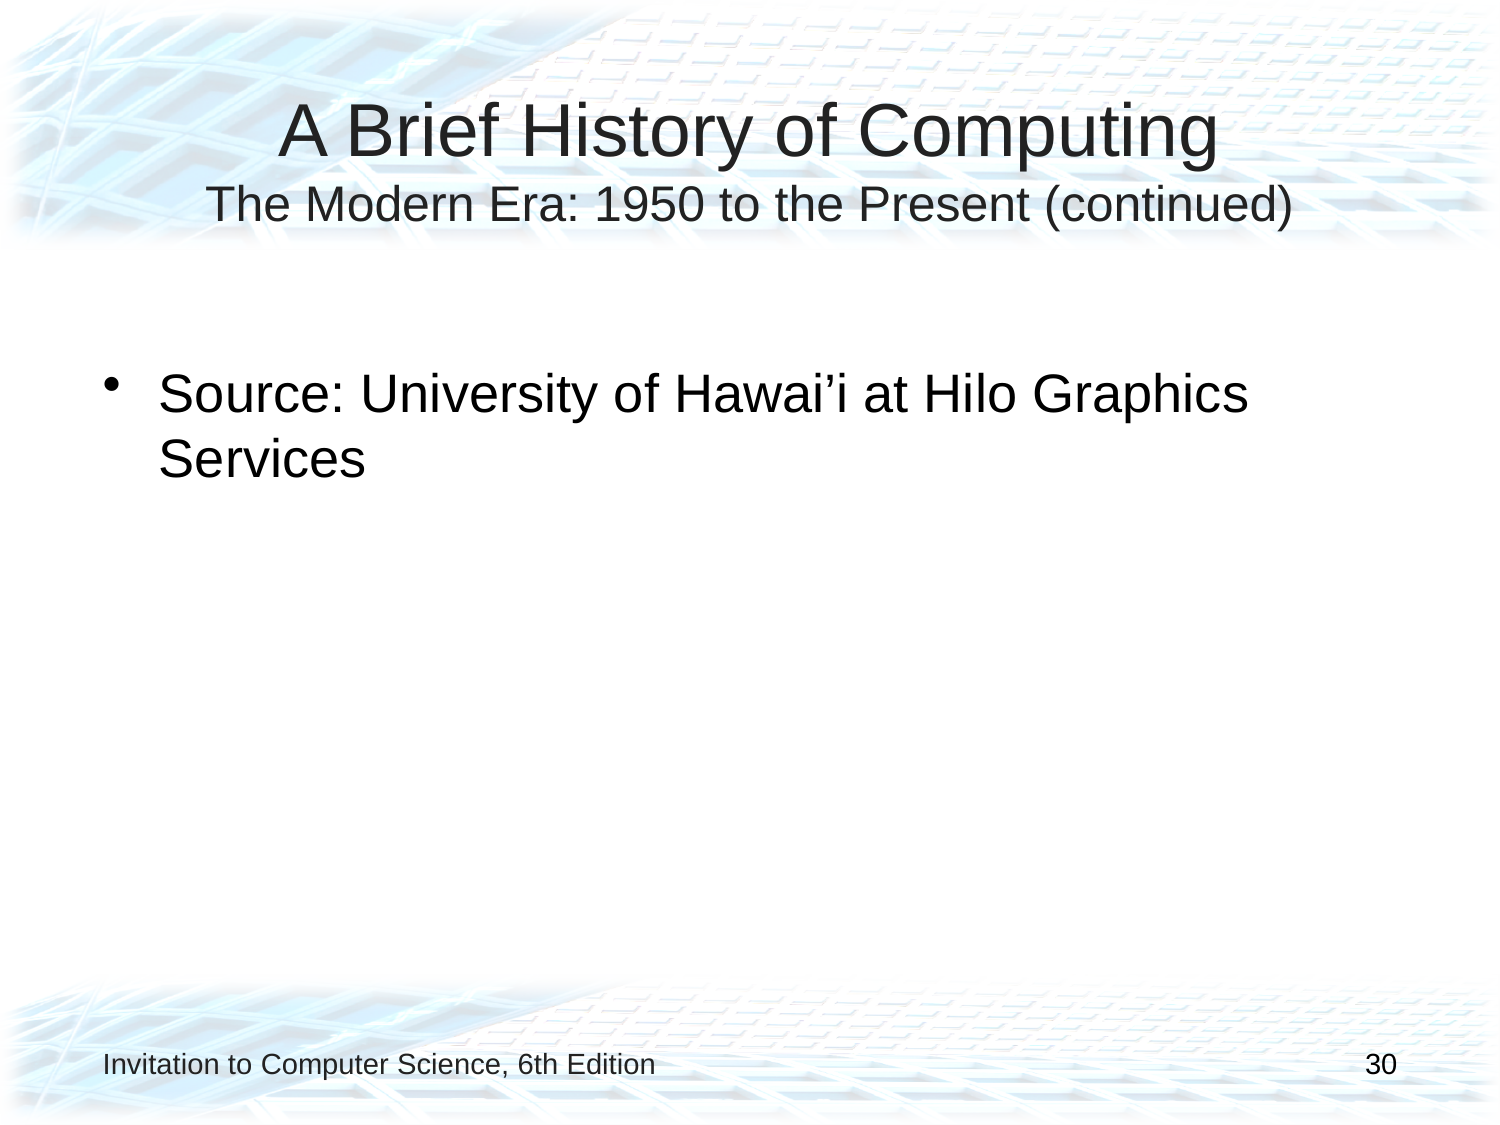

# A Brief History of Computing The Modern Era: 1950 to the Present (continued)

Source: University of Hawai’i at Hilo Graphics Services

Invitation to Computer Science, 6th Edition
30